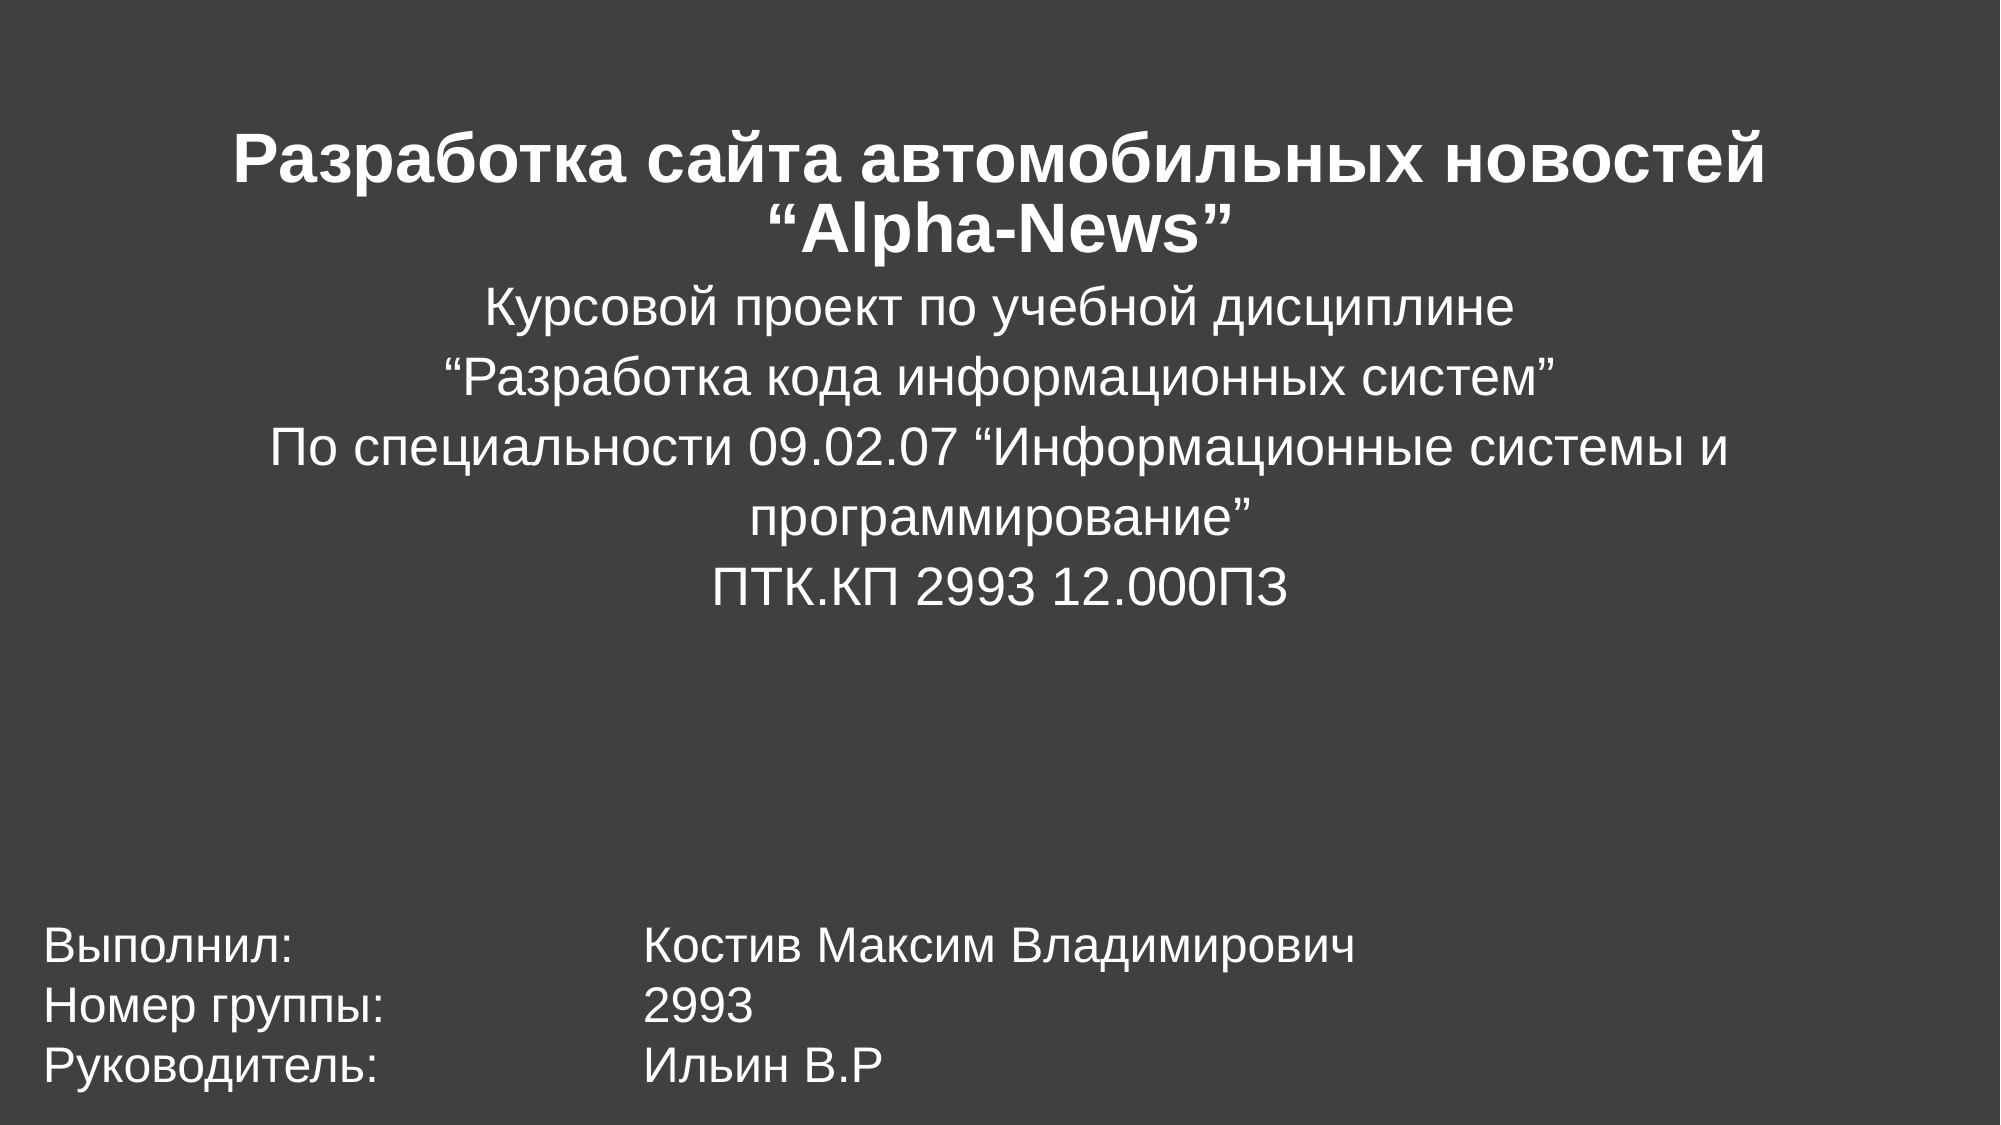

# Разработка сайта автомобильных новостей “Alpha-News” Курсовой проект по учебной дисциплине “Разработка кода информационных систем” По специальности 09.02.07 “Информационные системы и программирование” ПТК.КП 2993 12.000ПЗ
Выполнил: 			Костив Максим Владимирович
Номер группы:		2993
Руководитель:		Ильин В.Р